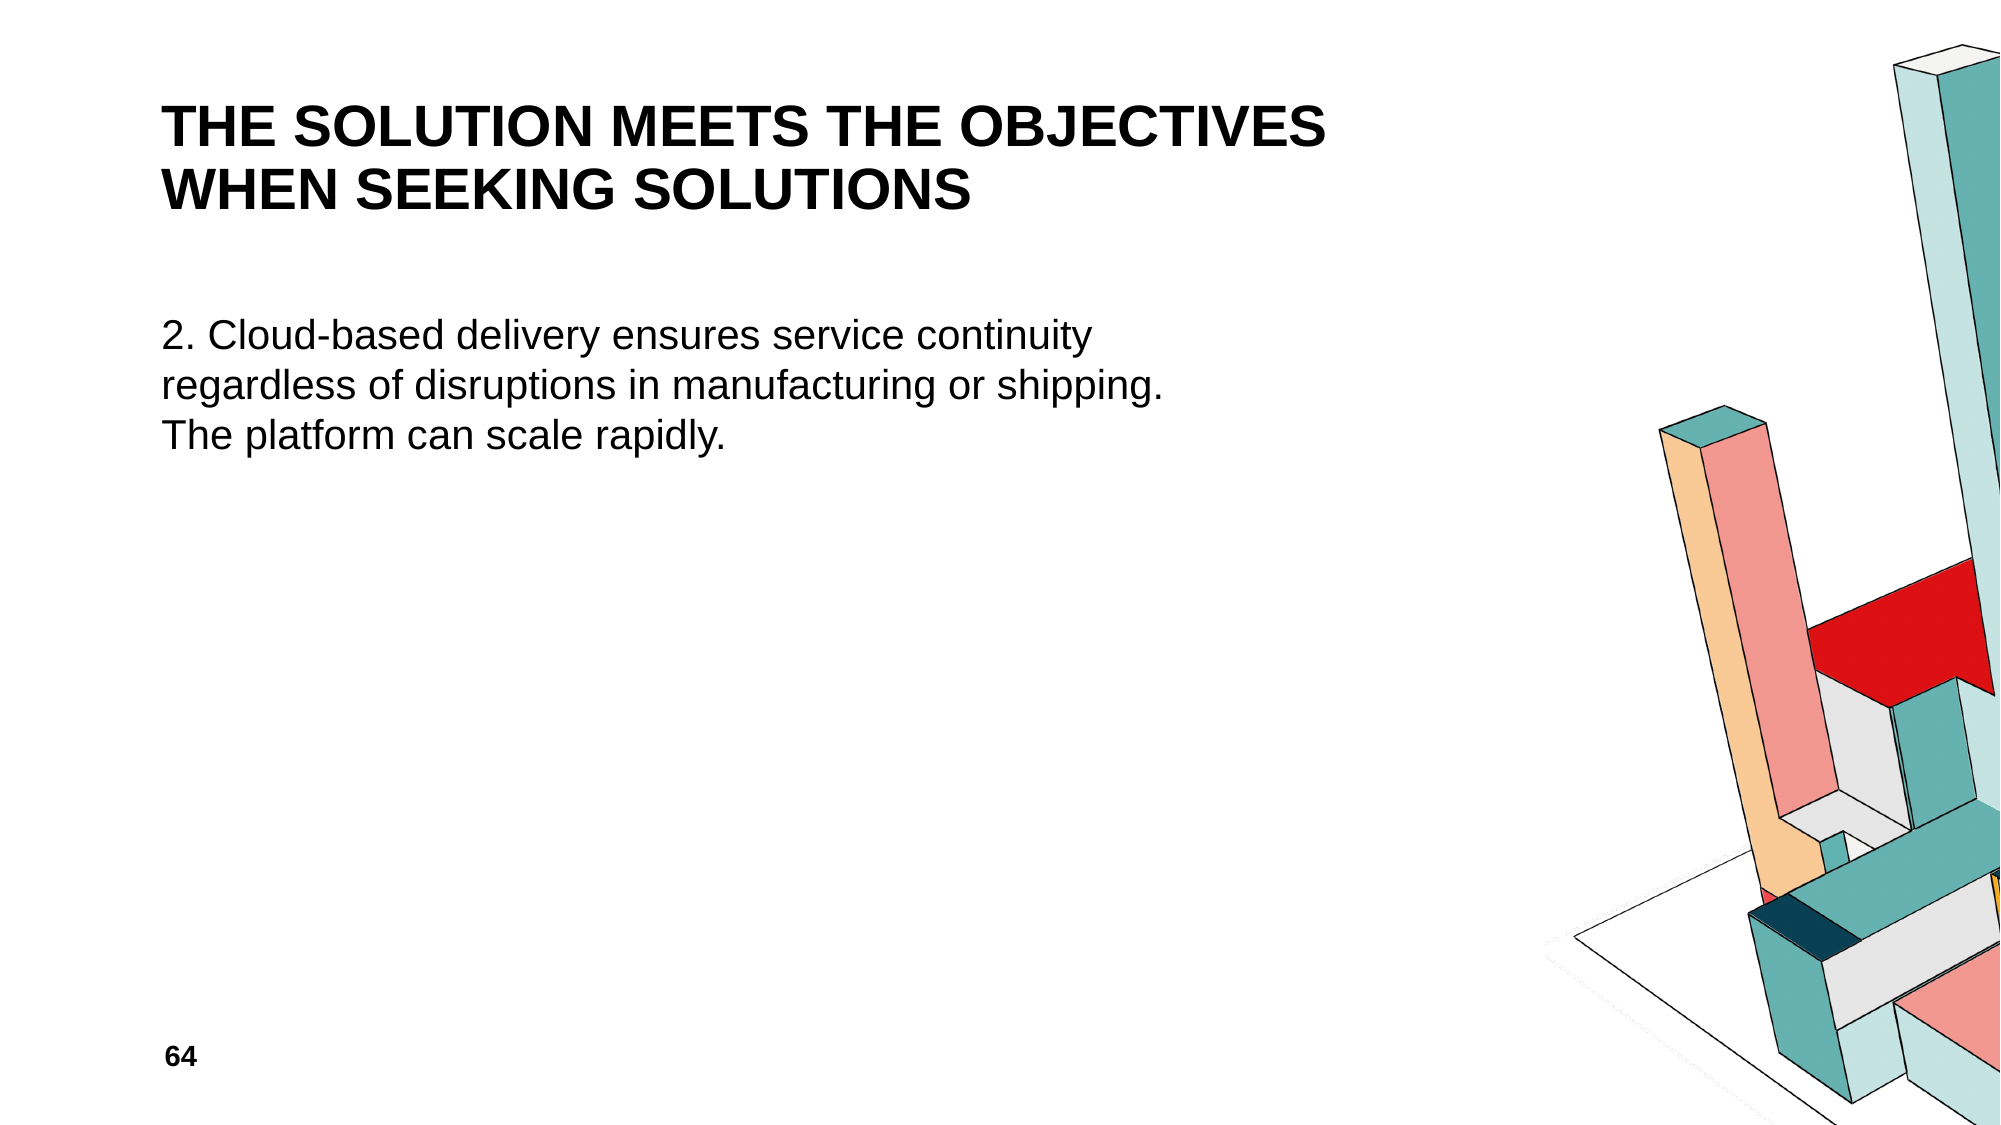

# the solution meets the objectives when seeking solutions
2. Cloud-based delivery ensures service continuity regardless of disruptions in manufacturing or shipping. The platform can scale rapidly.
64